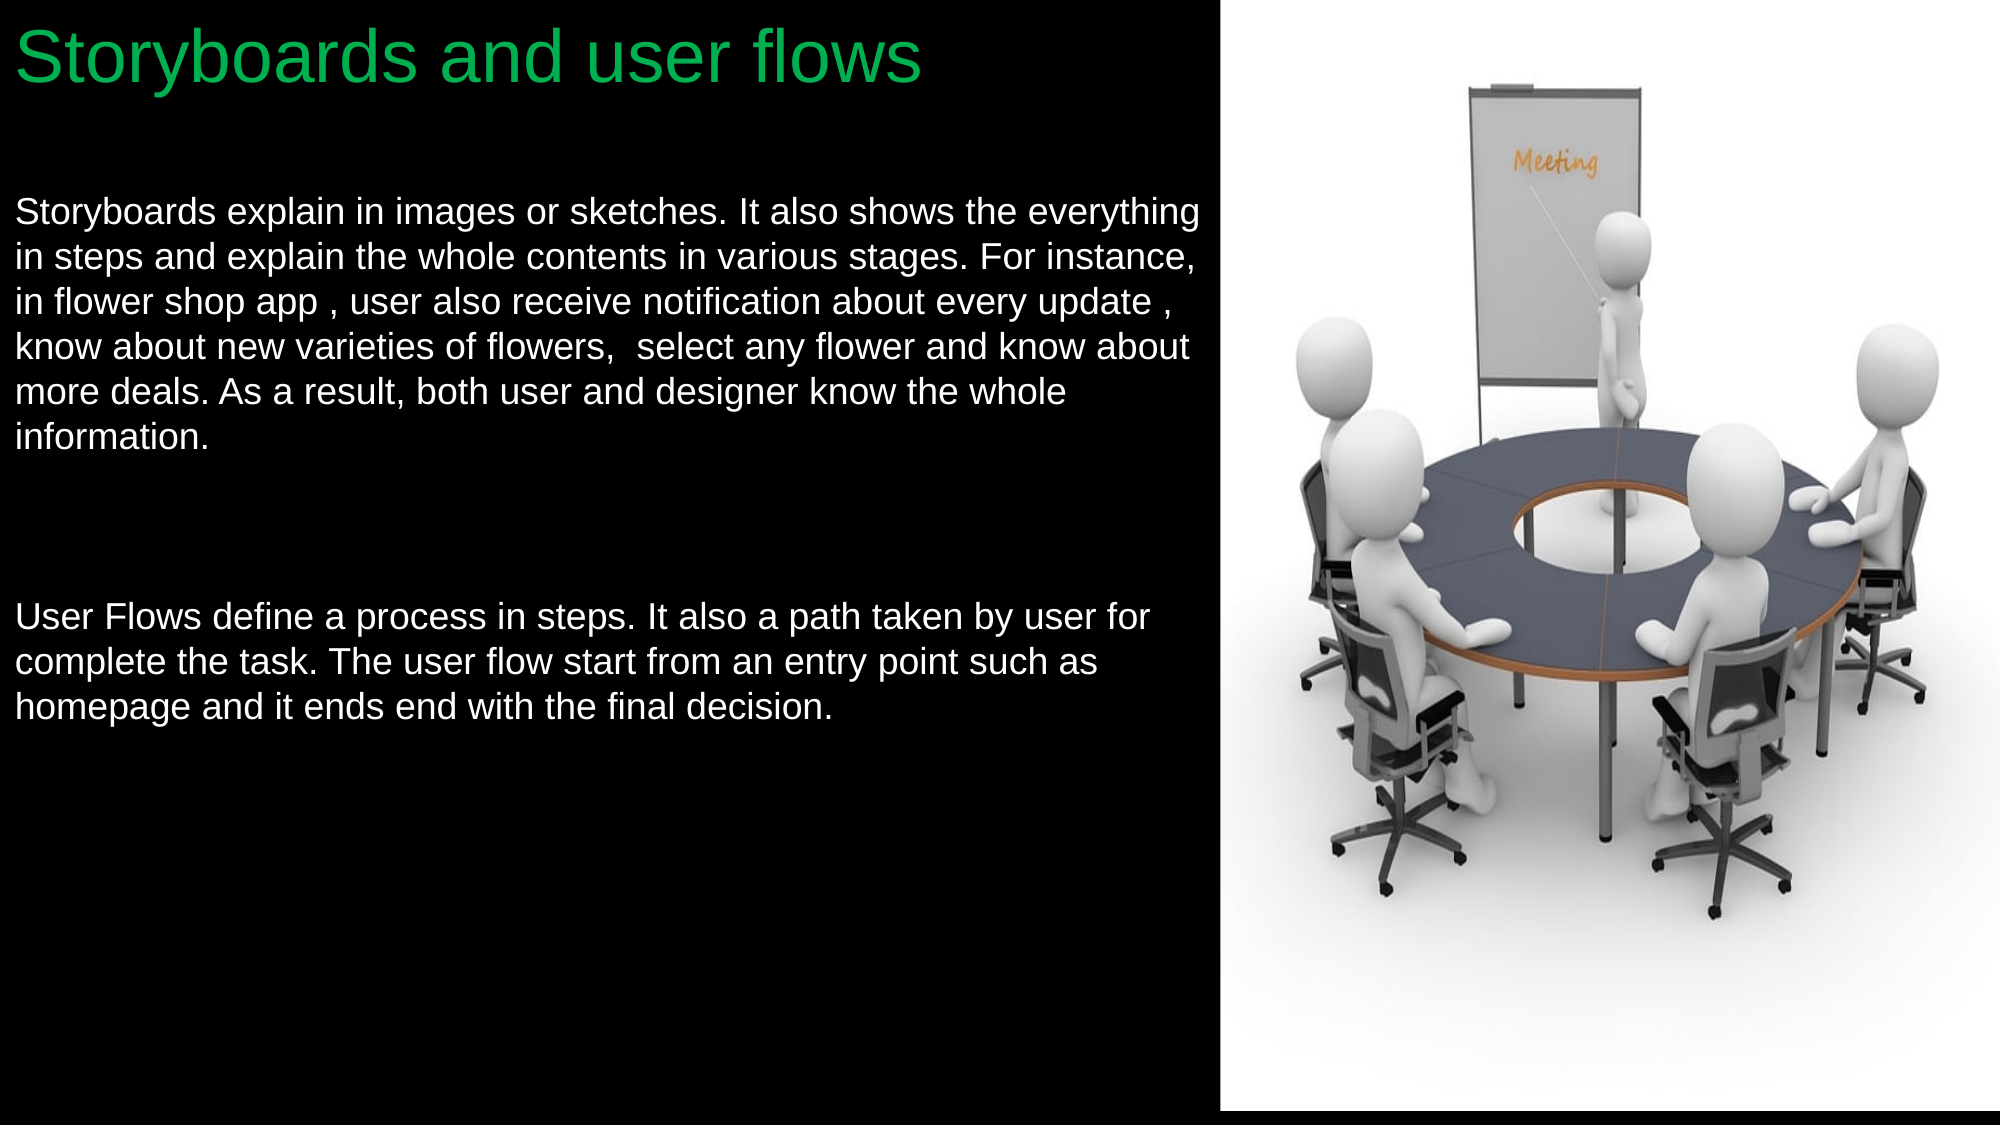

Storyboards and user flows

Storyboards explain in images or sketches. It also shows the everything in steps and explain the whole contents in various stages. For instance, in flower shop app , user also receive notification about every update , know about new varieties of flowers,  select any flower and know about more deals. As a result, both user and designer know the whole information.

User Flows define a process in steps. It also a path taken by user for complete the task. The user flow start from an entry point such as homepage and it ends end with the final decision.